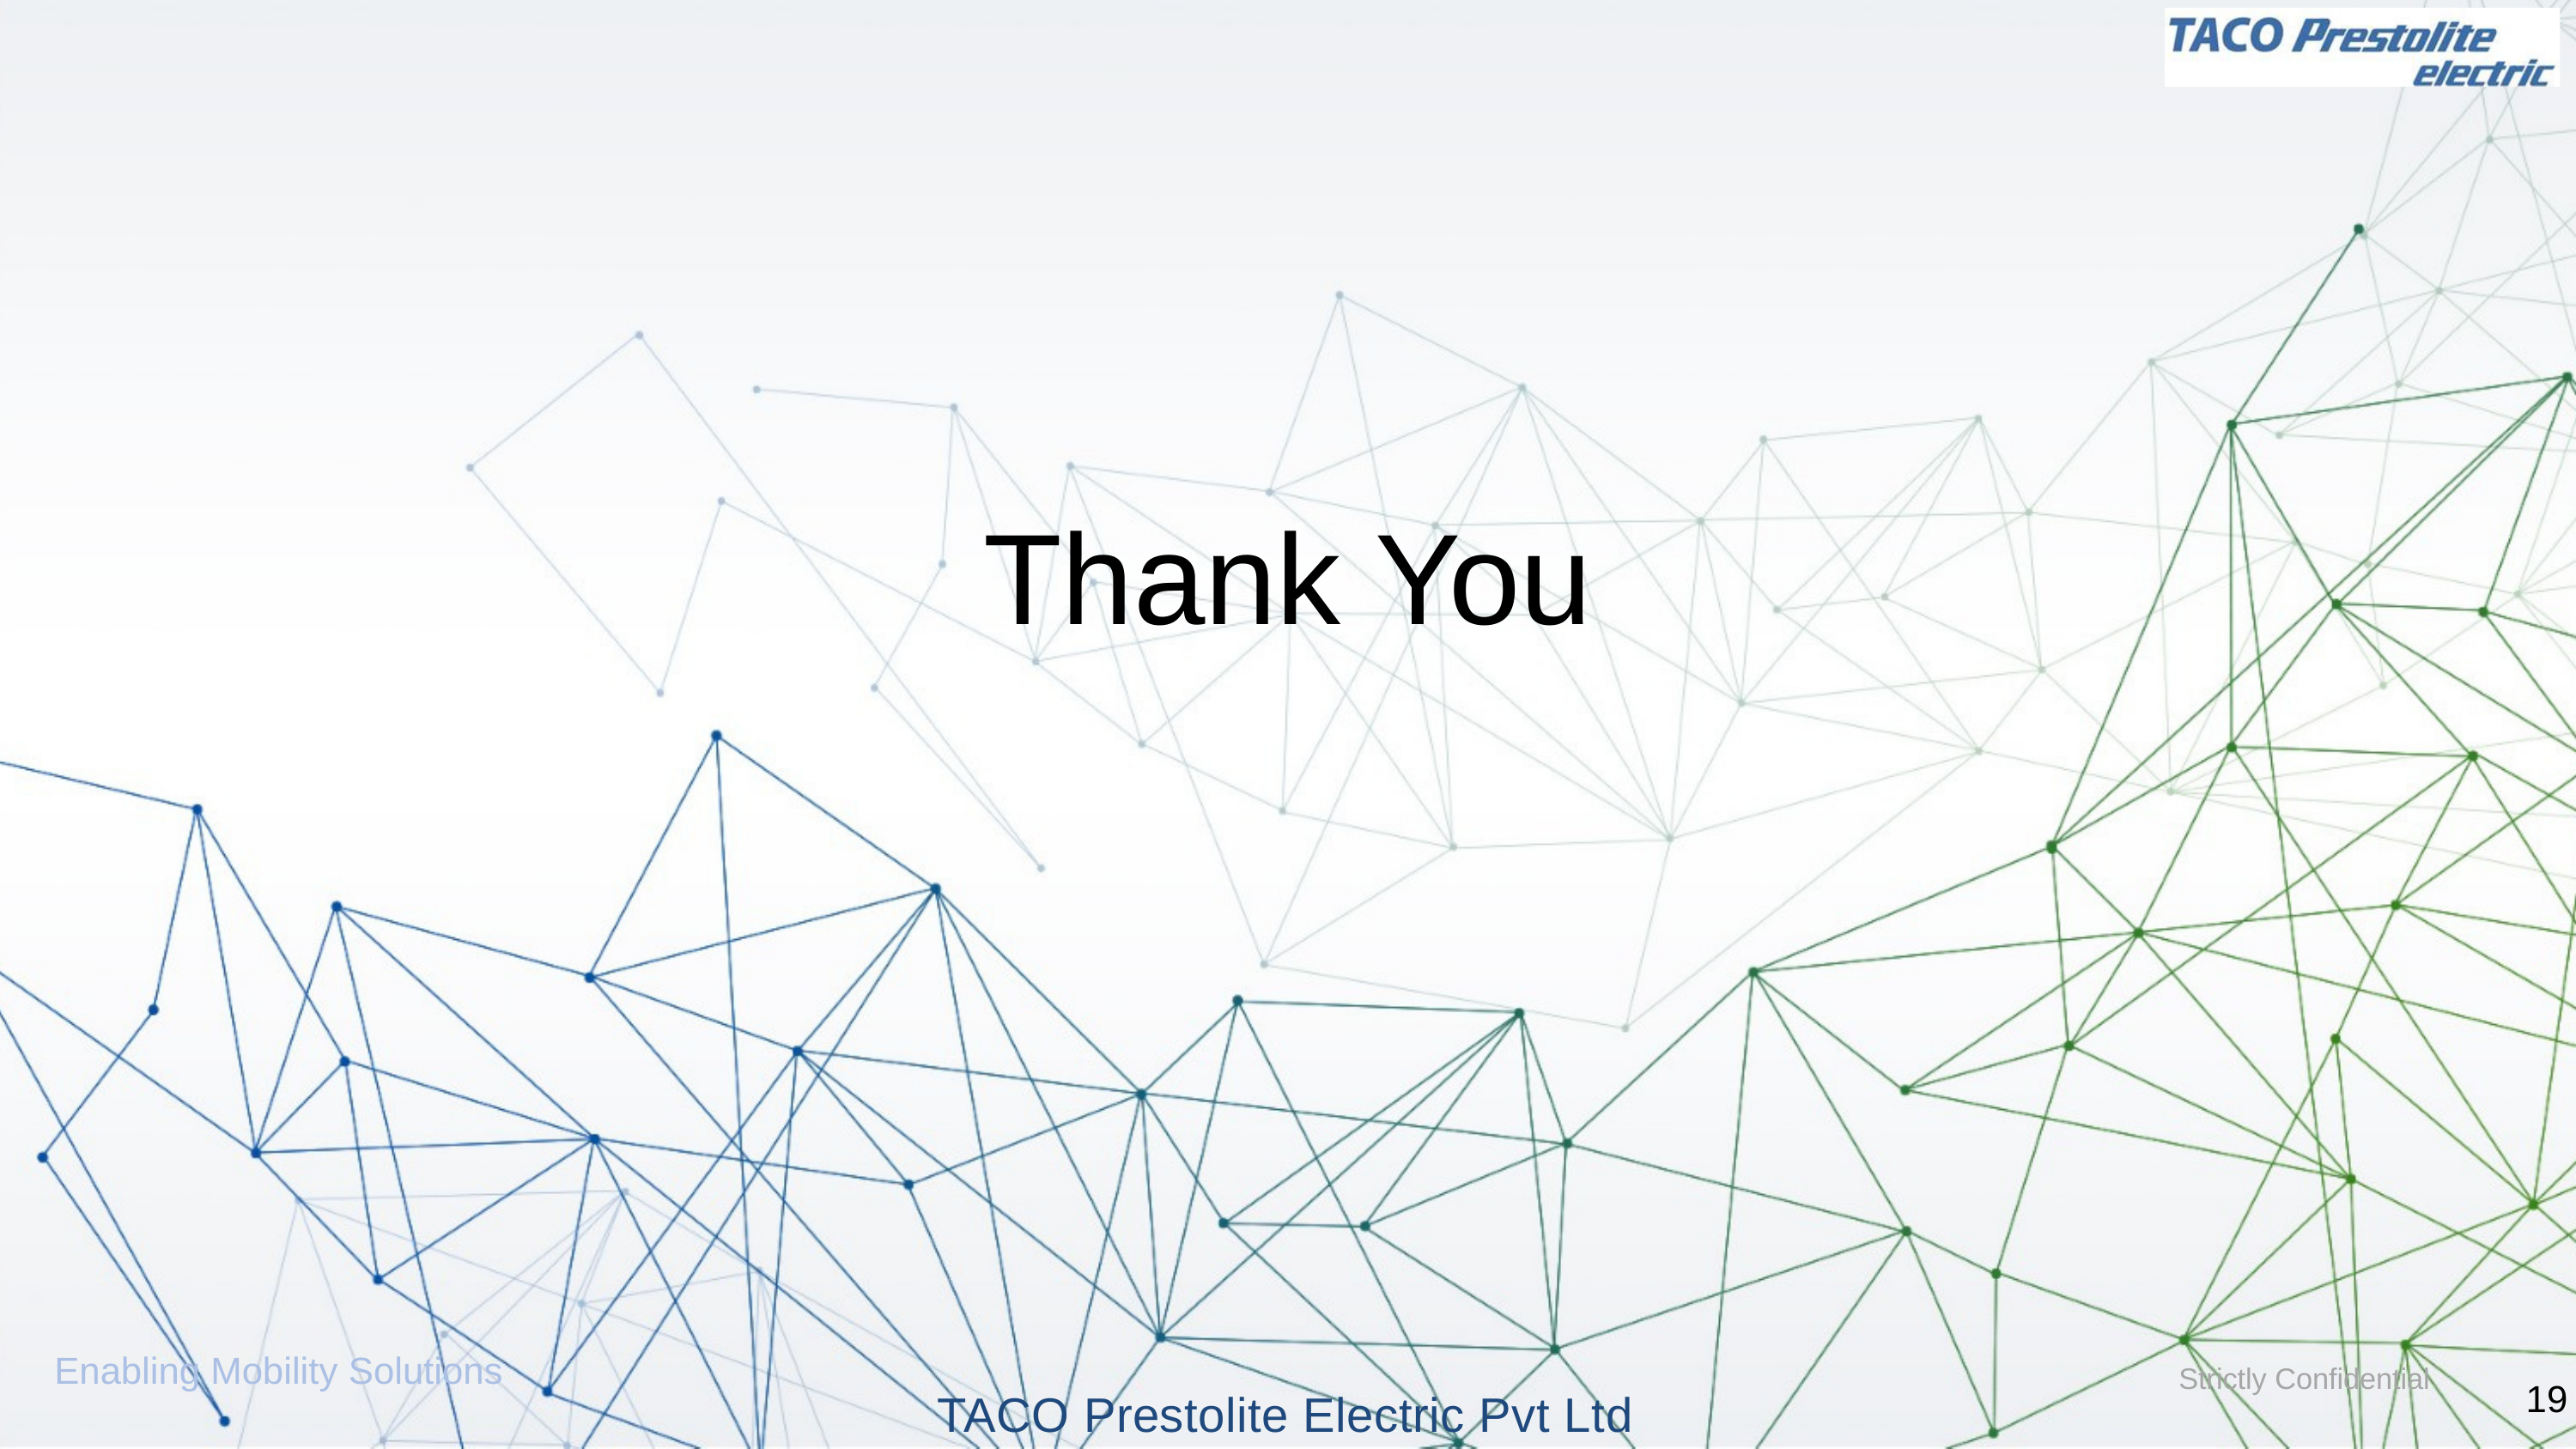

Thank You
Enabling Mobility Solutions
Strictly Confidential
19
TACO Prestolite Electric Pvt Ltd